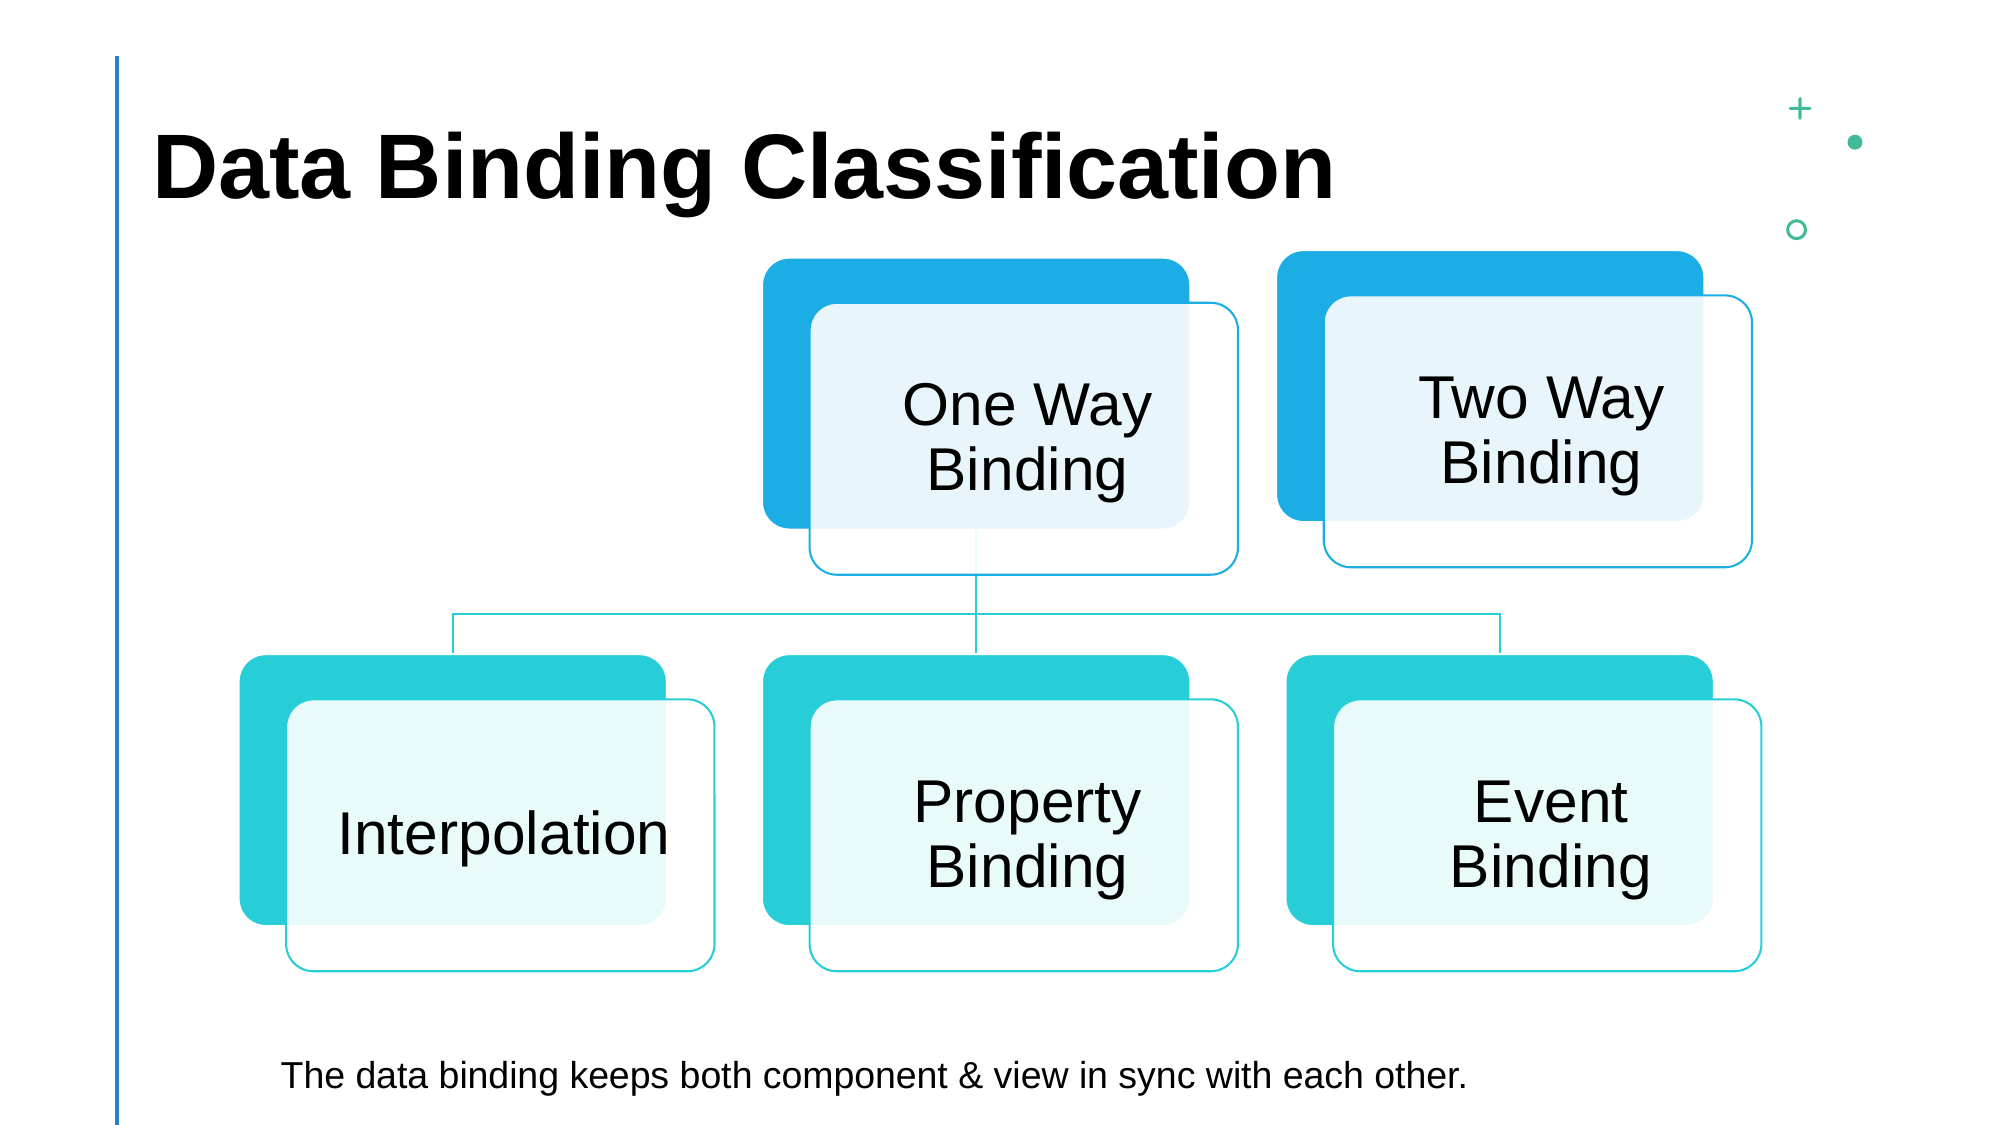

# Data Binding Classification

Two Way Binding
One Way Binding
Interpolation
Property Binding
Event Binding
The data binding keeps both component & view in sync with each other.